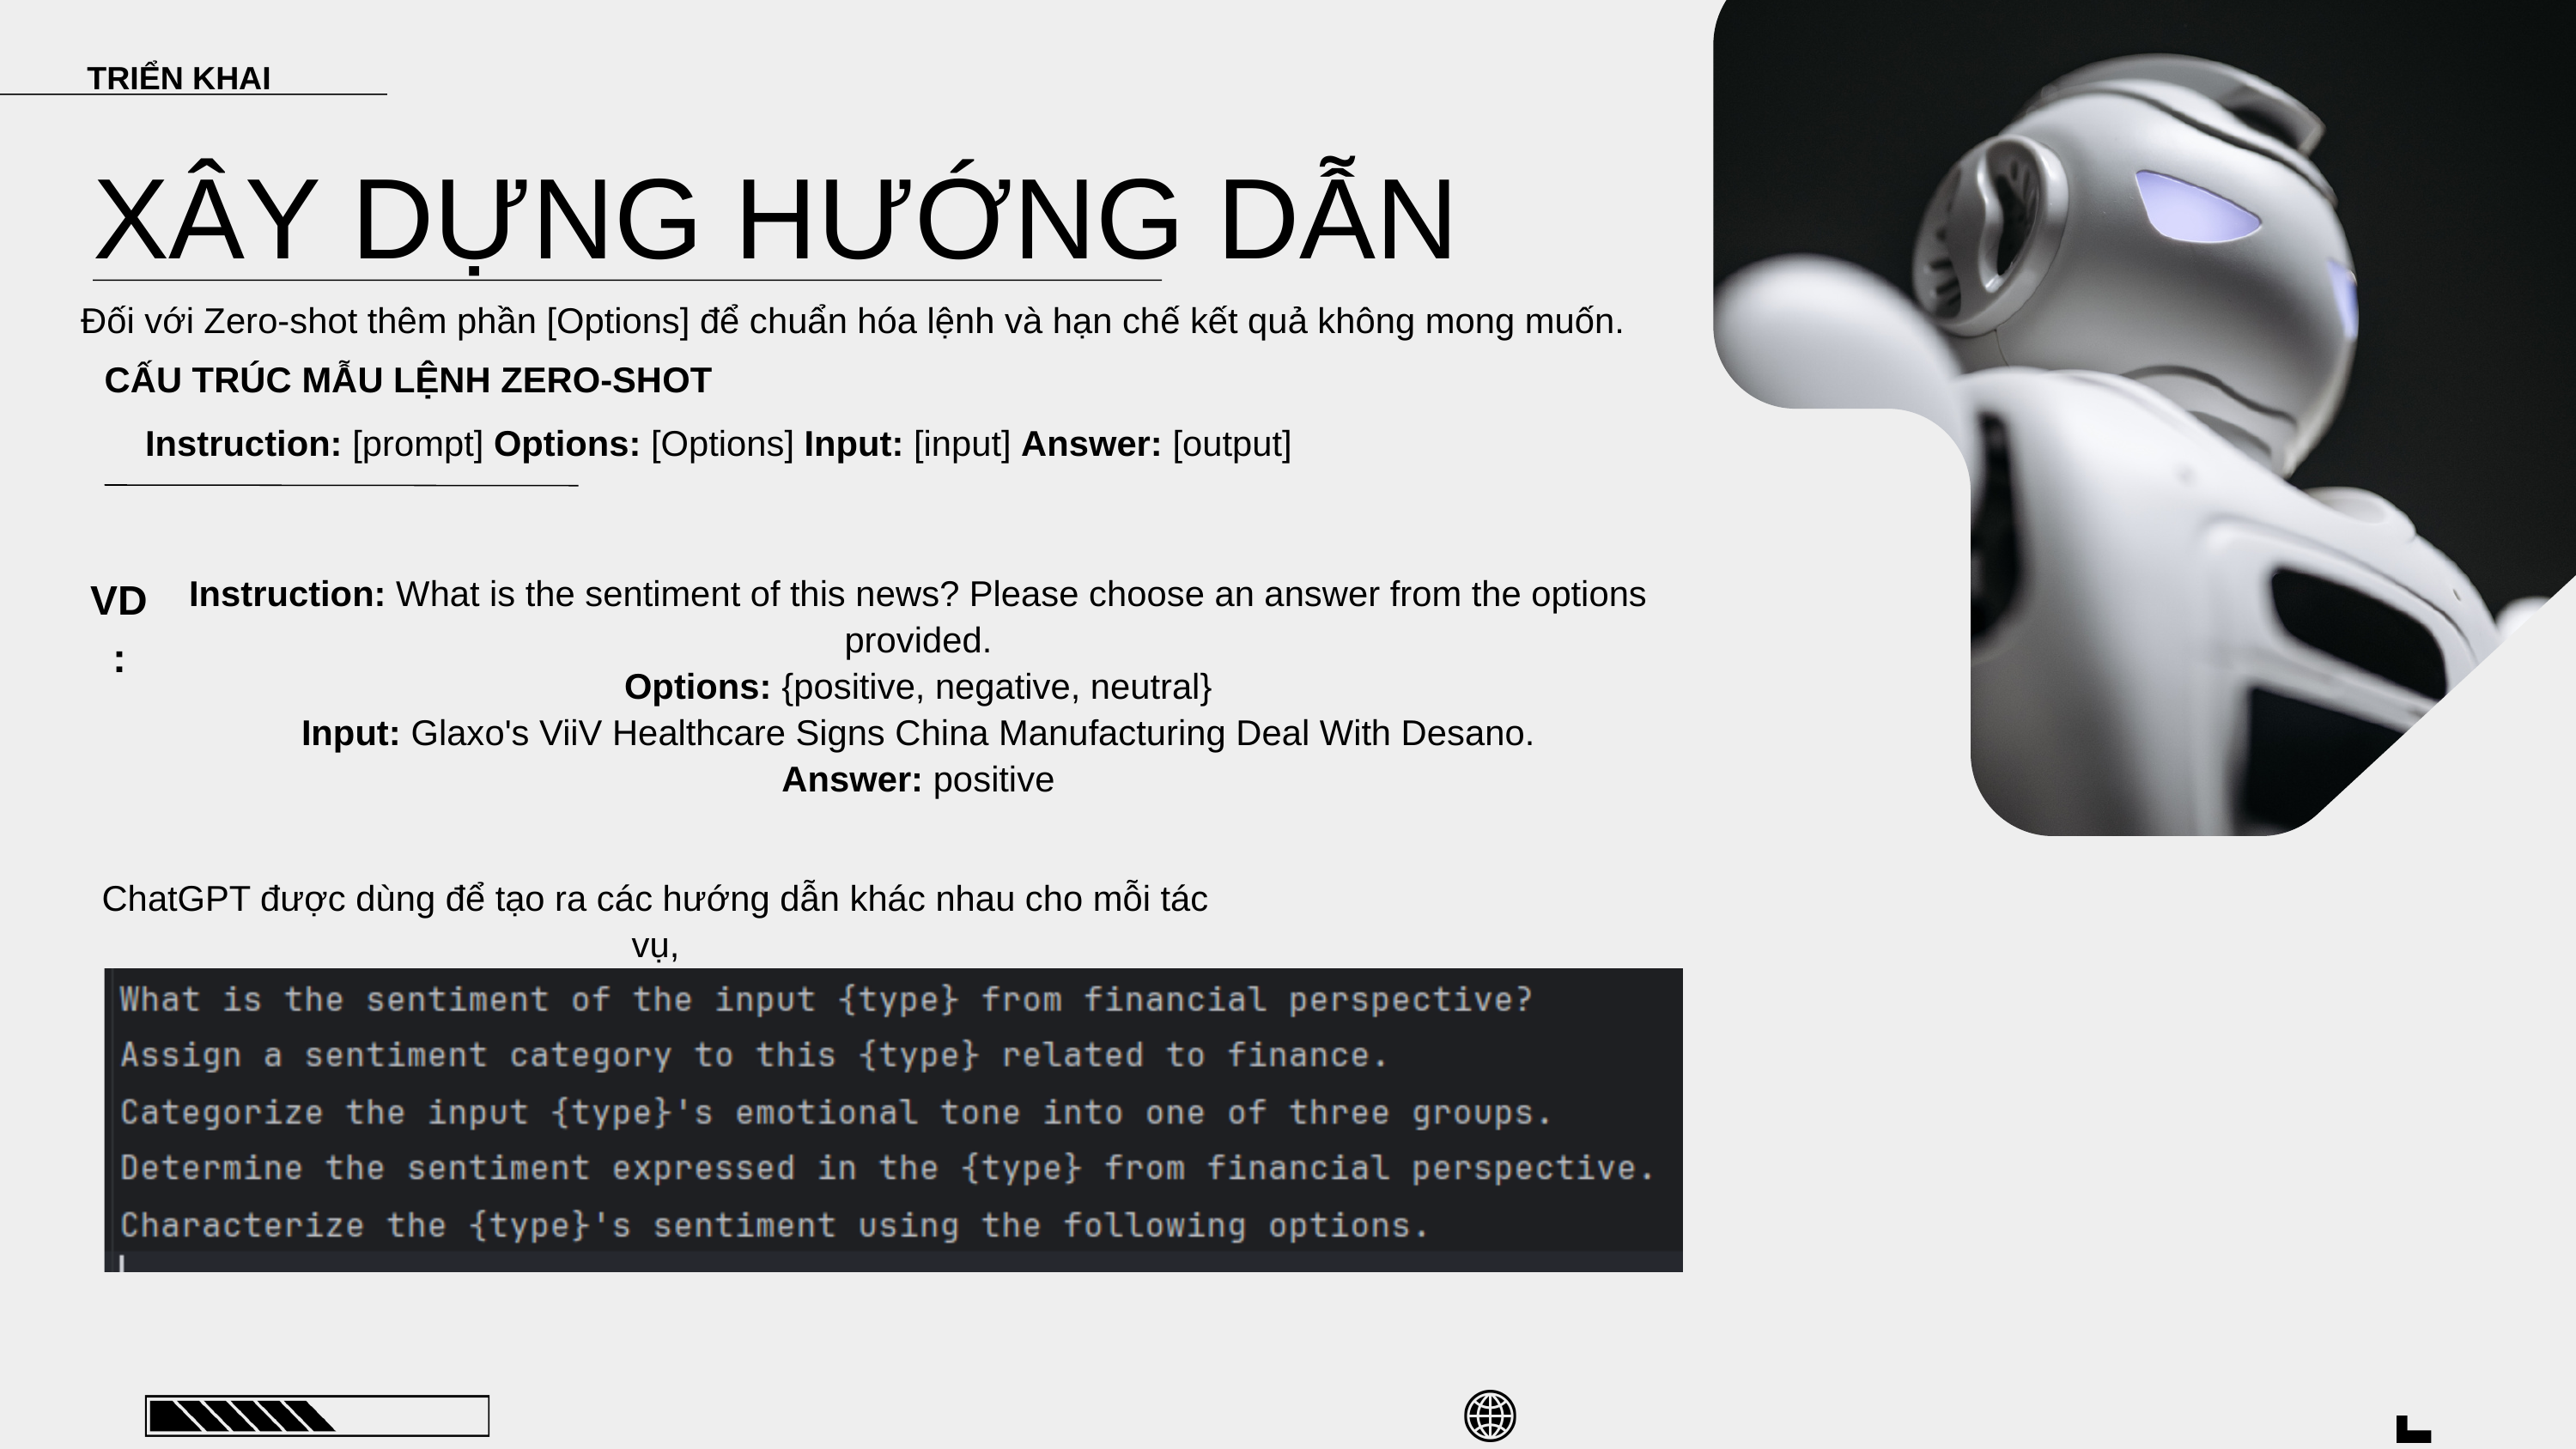

TRIỂN KHAI

XÂY DỰNG HƯỚNG DẪN

Đối với Zero-shot thêm phần [Options] để chuẩn hóa lệnh và hạn chế kết quả không mong muốn.
CẤU TRÚC MẪU LỆNH ZERO-SHOT
Instruction: [prompt] Options: [Options] Input: [input] Answer: [output]

VD:
Instruction: What is the sentiment of this news? Please choose an answer from the options provided.
Options: {positive, negative, neutral}
Input: Glaxo's ViiV Healthcare Signs China Manufacturing Deal With Desano.
Answer: positive
ChatGPT được dùng để tạo ra các hướng dẫn khác nhau cho mỗi tác vụ,